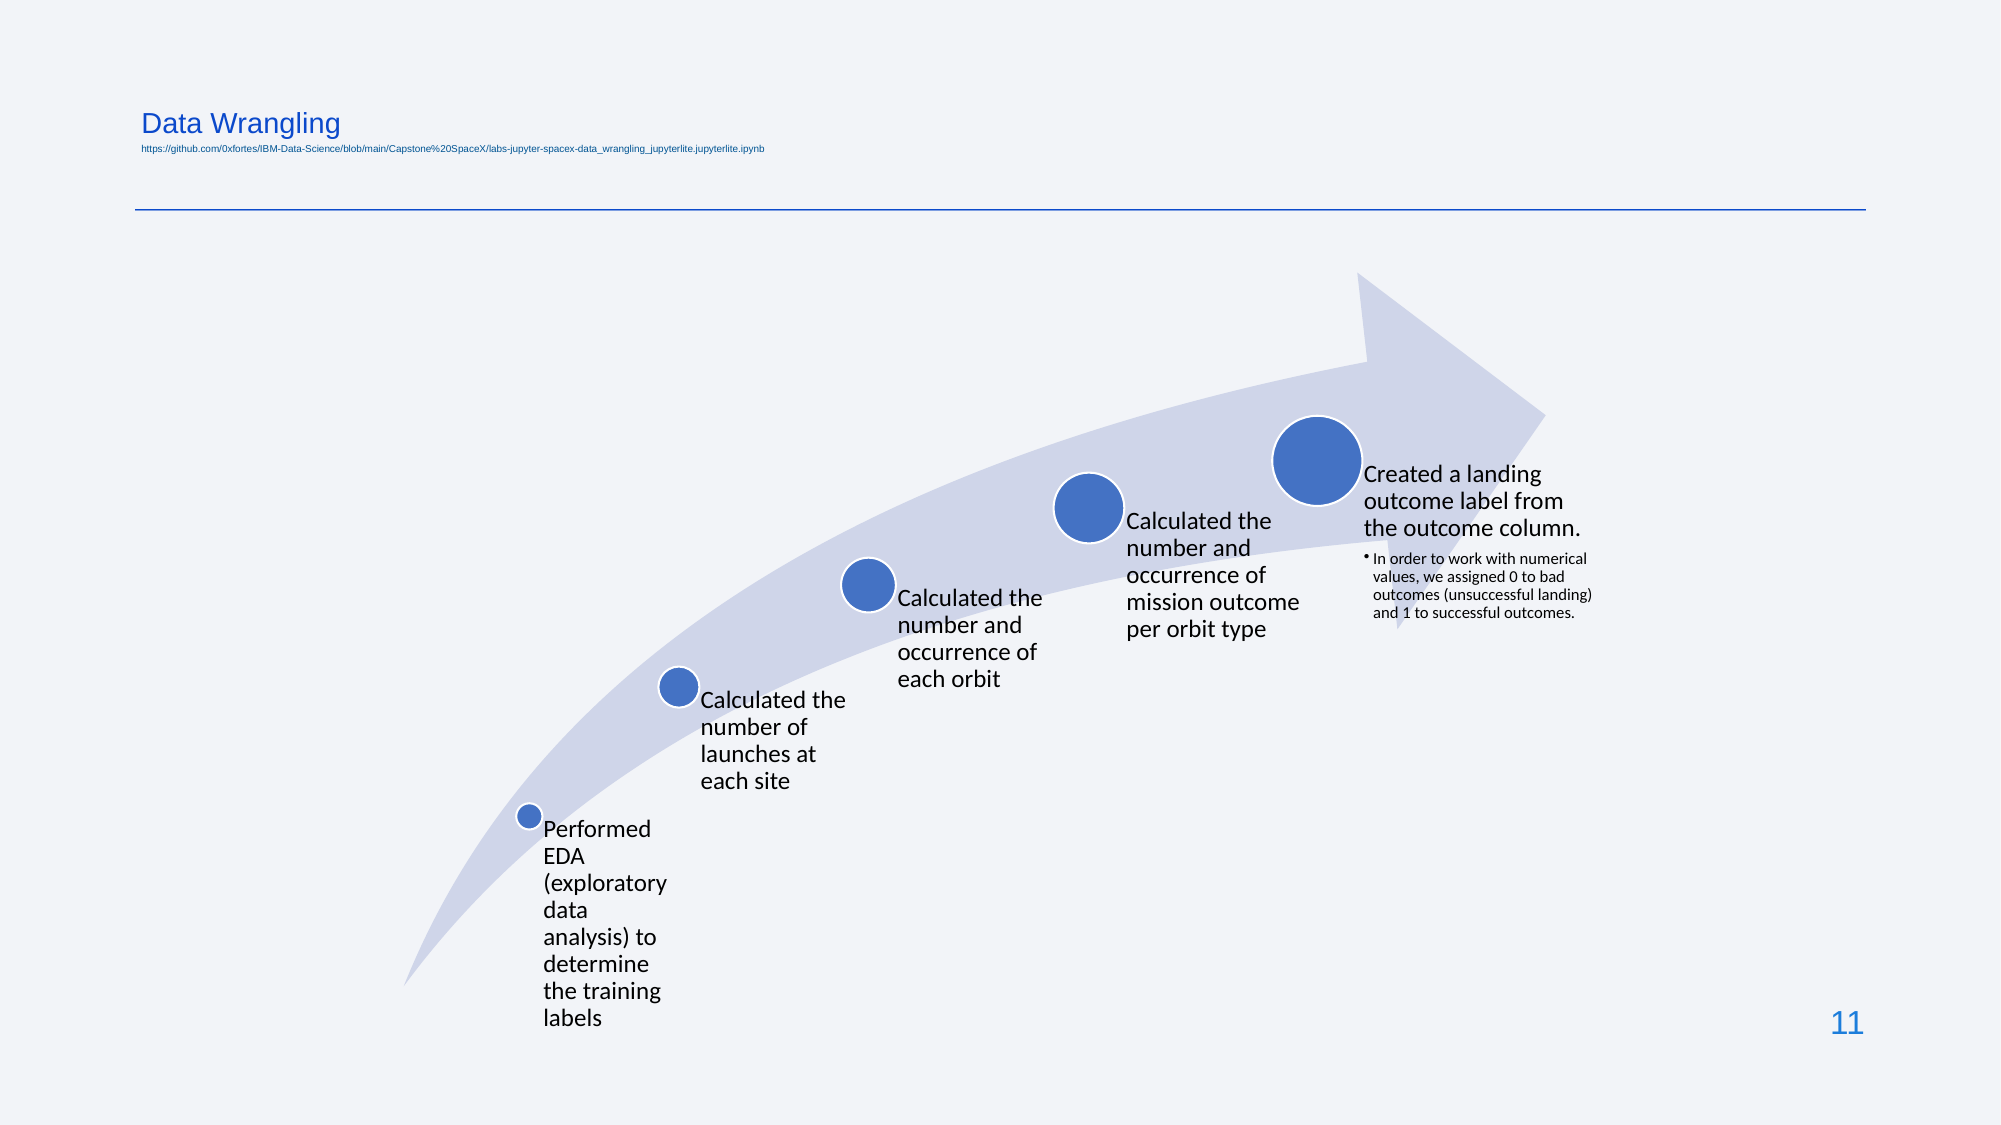

Data Wrangling

https://github.com/0xfortes/IBM-Data-Science/blob/main/Capstone%20SpaceX/labs-jupyter-spacex-data_wrangling_jupyterlite.jupyterlite.ipynb
Performed EDA (exploratory data analysis) to determine the training labels
Calculated the number of launches at each site
Calculated the number and occurrence of each orbit
Calculated the number and occurrence of mission outcome per orbit type
Created a landing outcome label from the outcome column.
In order to work with numerical values, we assigned 0 to bad outcomes (unsuccessful landing) and 1 to successful outcomes.
11